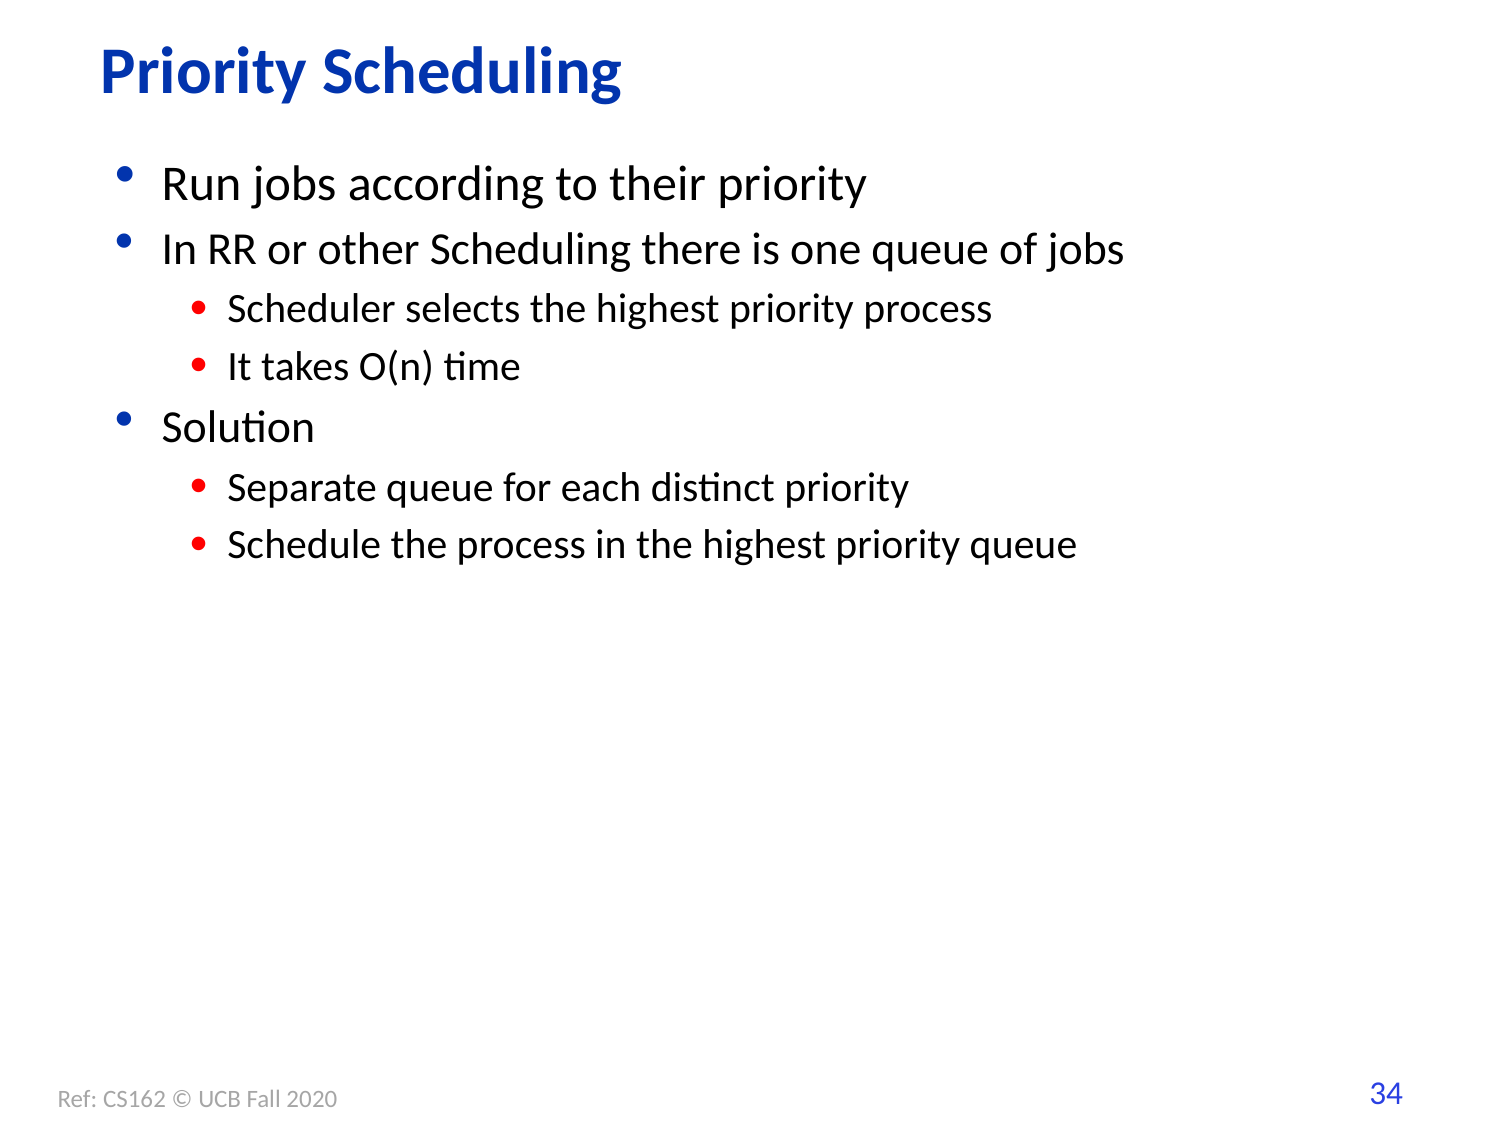

# Priority Scheduling
Run jobs according to their priority
In RR or other Scheduling there is one queue of jobs
Scheduler selects the highest priority process
It takes O(n) time
Solution
Separate queue for each distinct priority
Schedule the process in the highest priority queue

Ref: CS162 © UCB Fall 2020